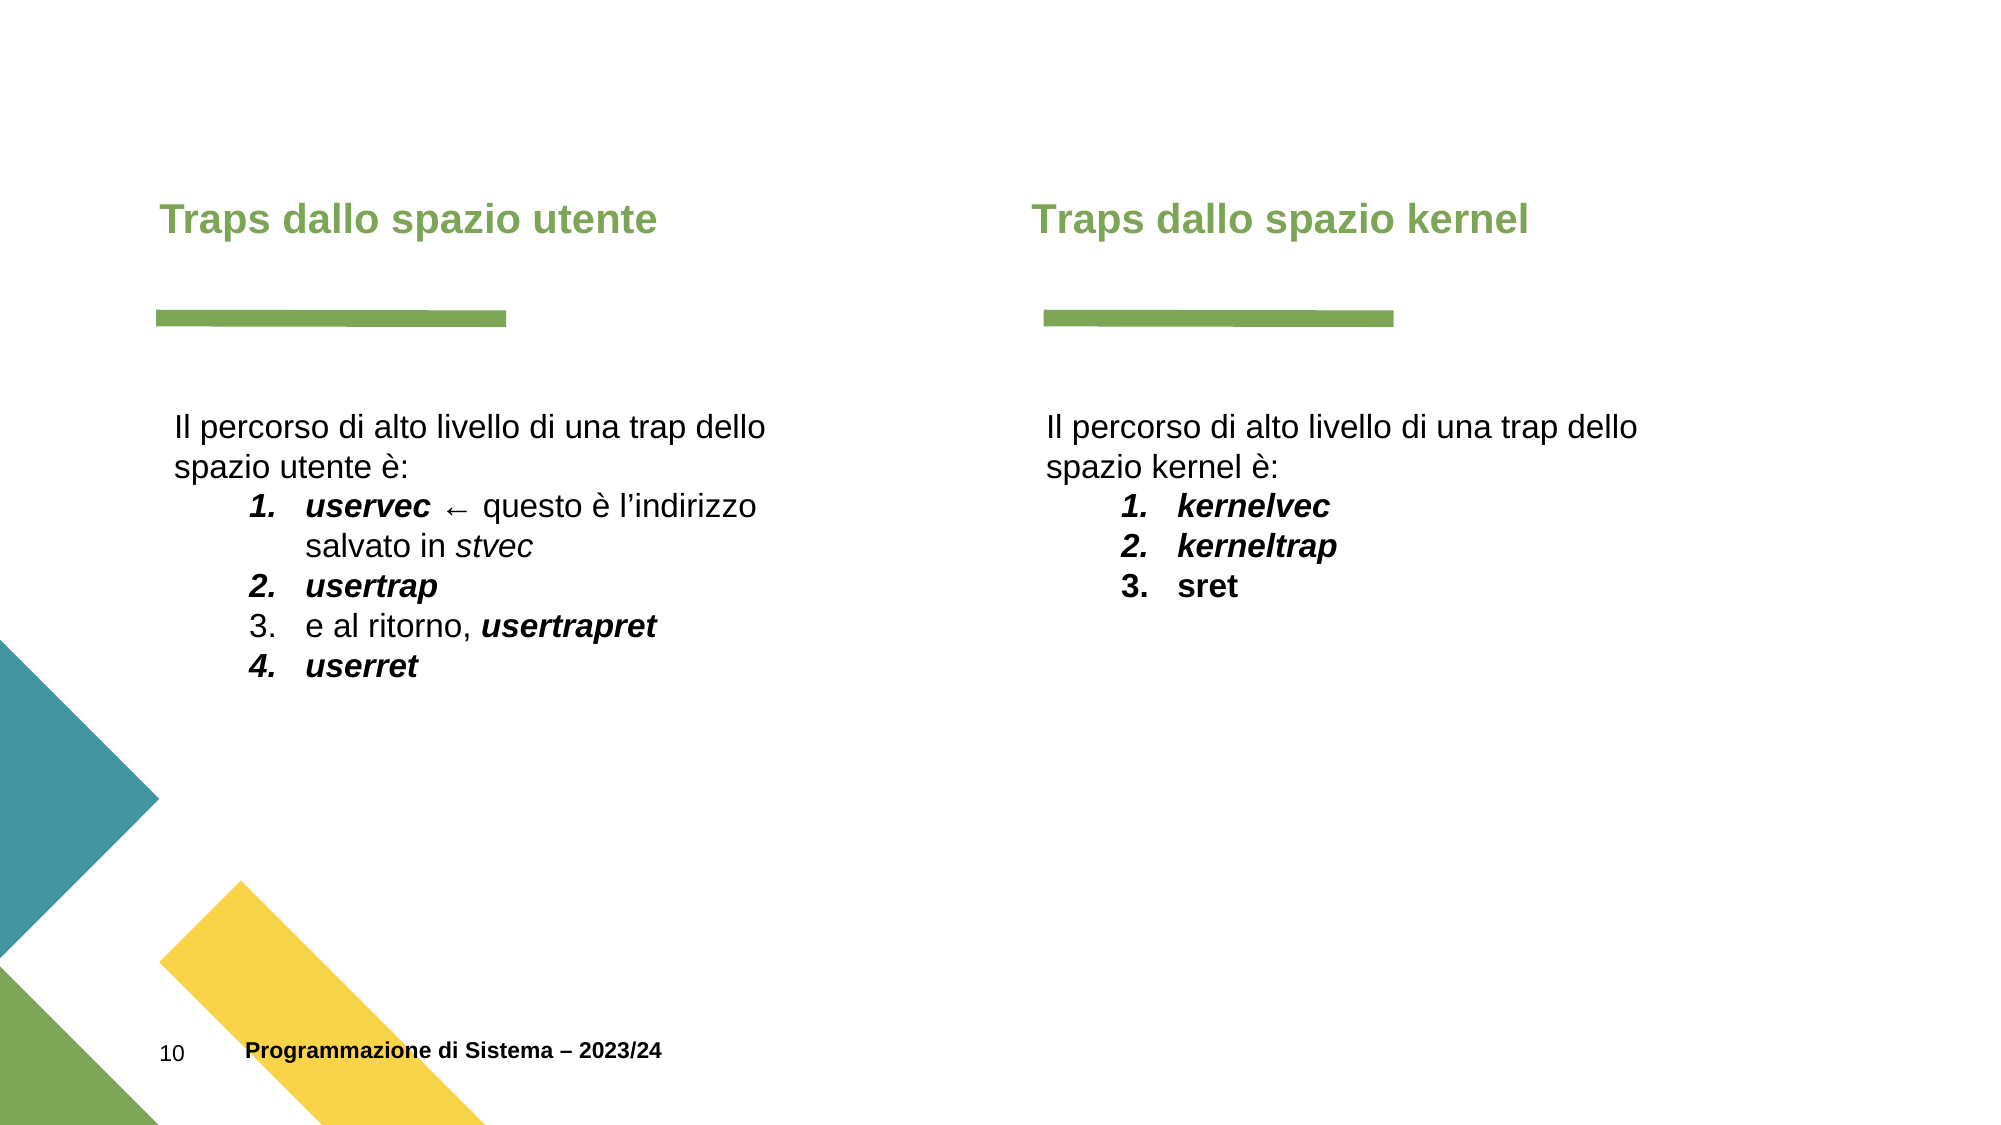

Traps dallo spazio utente
Traps dallo spazio kernel
Il percorso di alto livello di una trap dello spazio utente è:
uservec ← questo è l’indirizzo salvato in stvec
usertrap
e al ritorno, usertrapret
userret
Il percorso di alto livello di una trap dello spazio kernel è:
kernelvec
kerneltrap
sret
10
Programmazione di Sistema – 2023/24